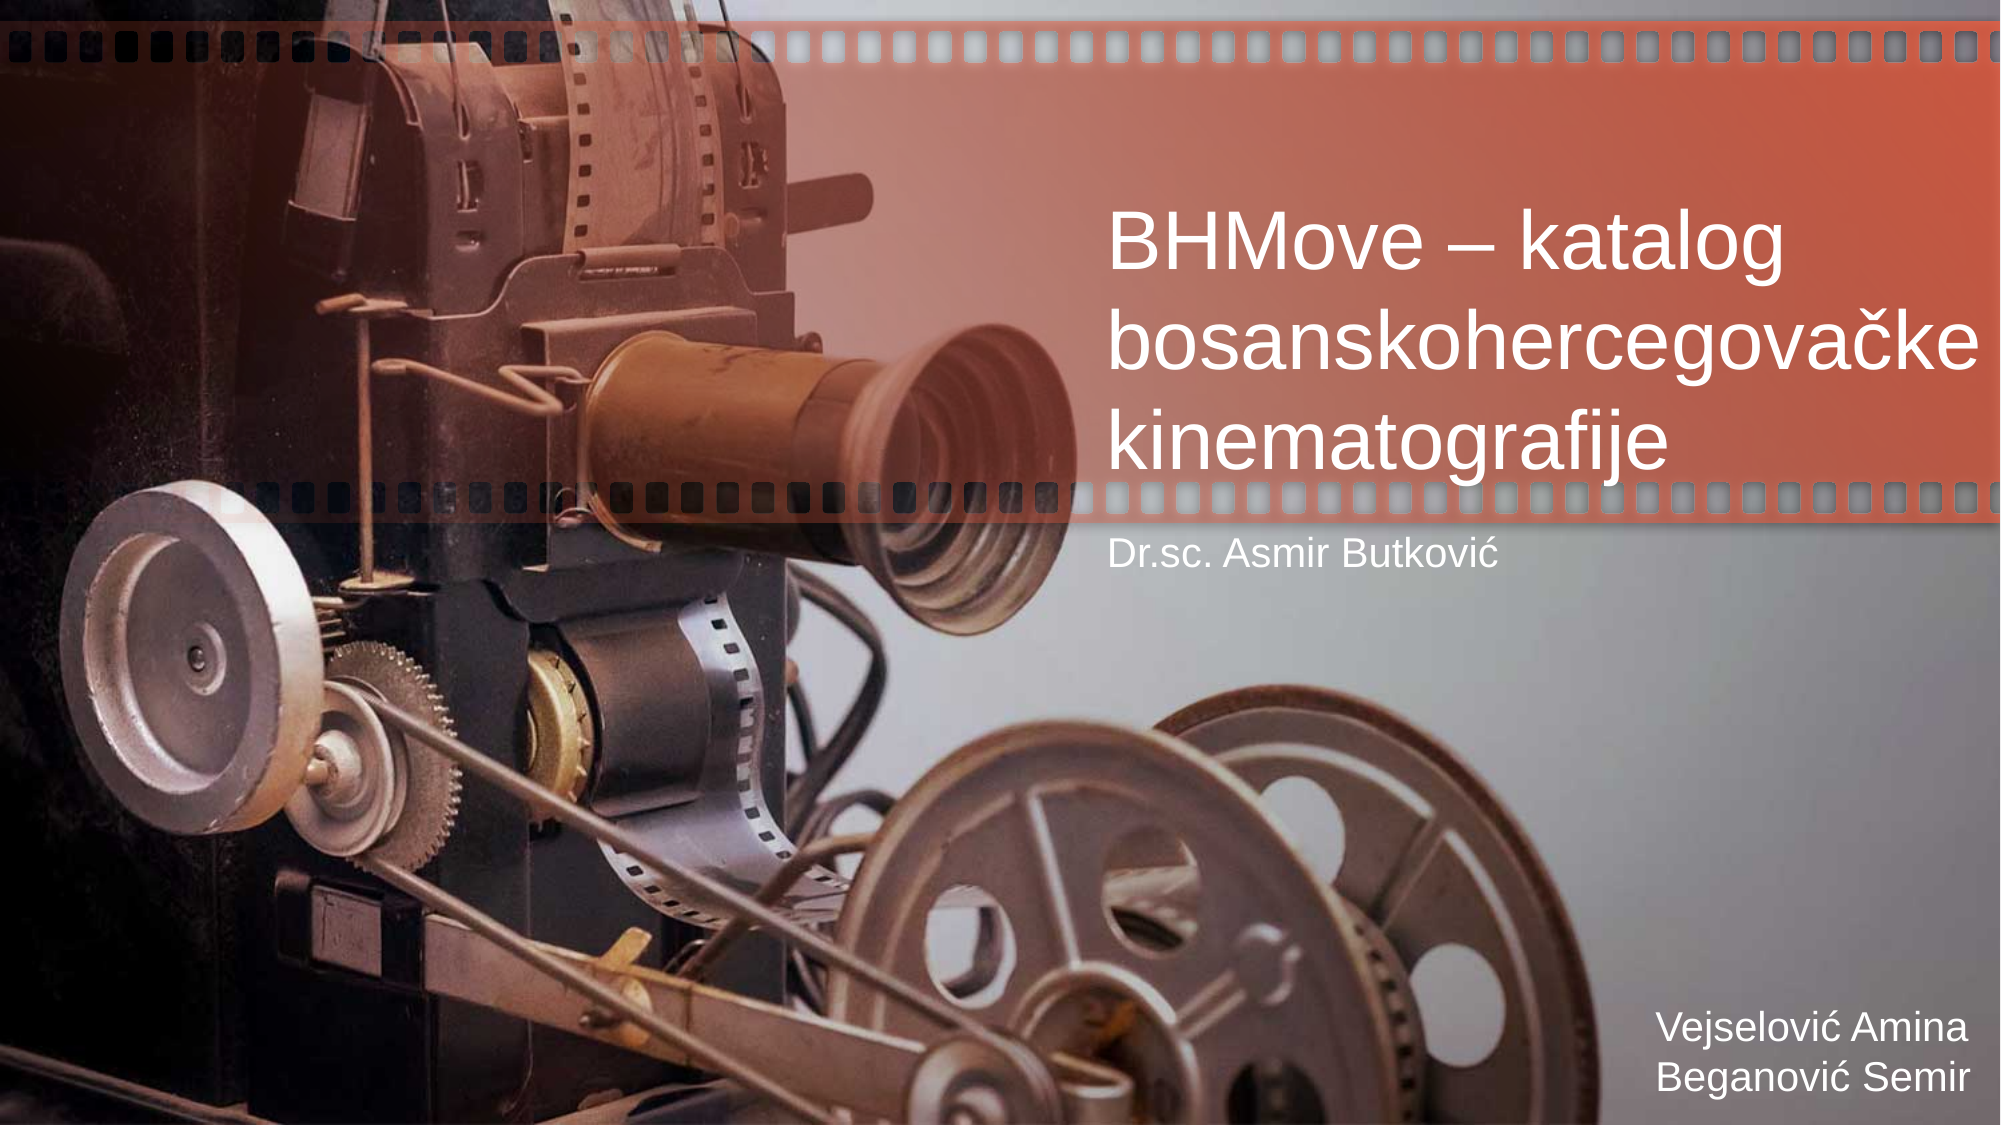

BHMove – katalog bosanskohercegovačke kinematografije
Dr.sc. Asmir Butković
Vejselović Amina
Beganović Semir